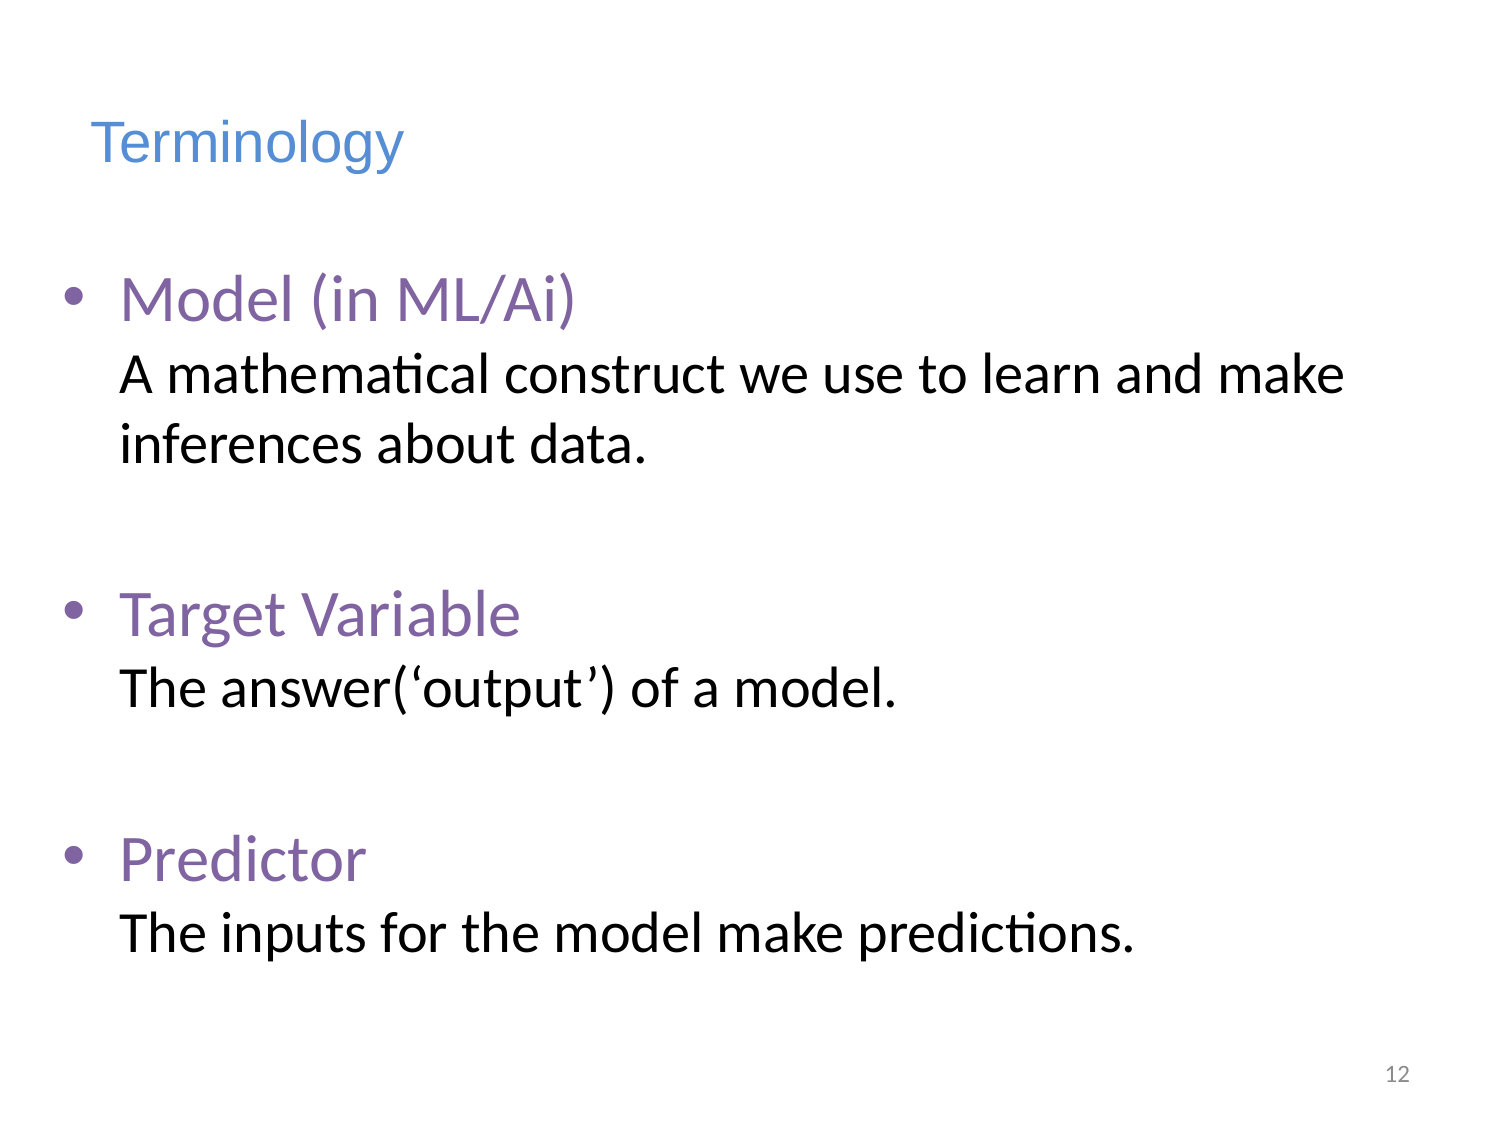

# Terminology
Model (in ML/Ai)
A mathematical construct we use to learn and make inferences about data.

Target Variable
The answer(‘output’) of a model.

Predictor
The inputs for the model make predictions.

12